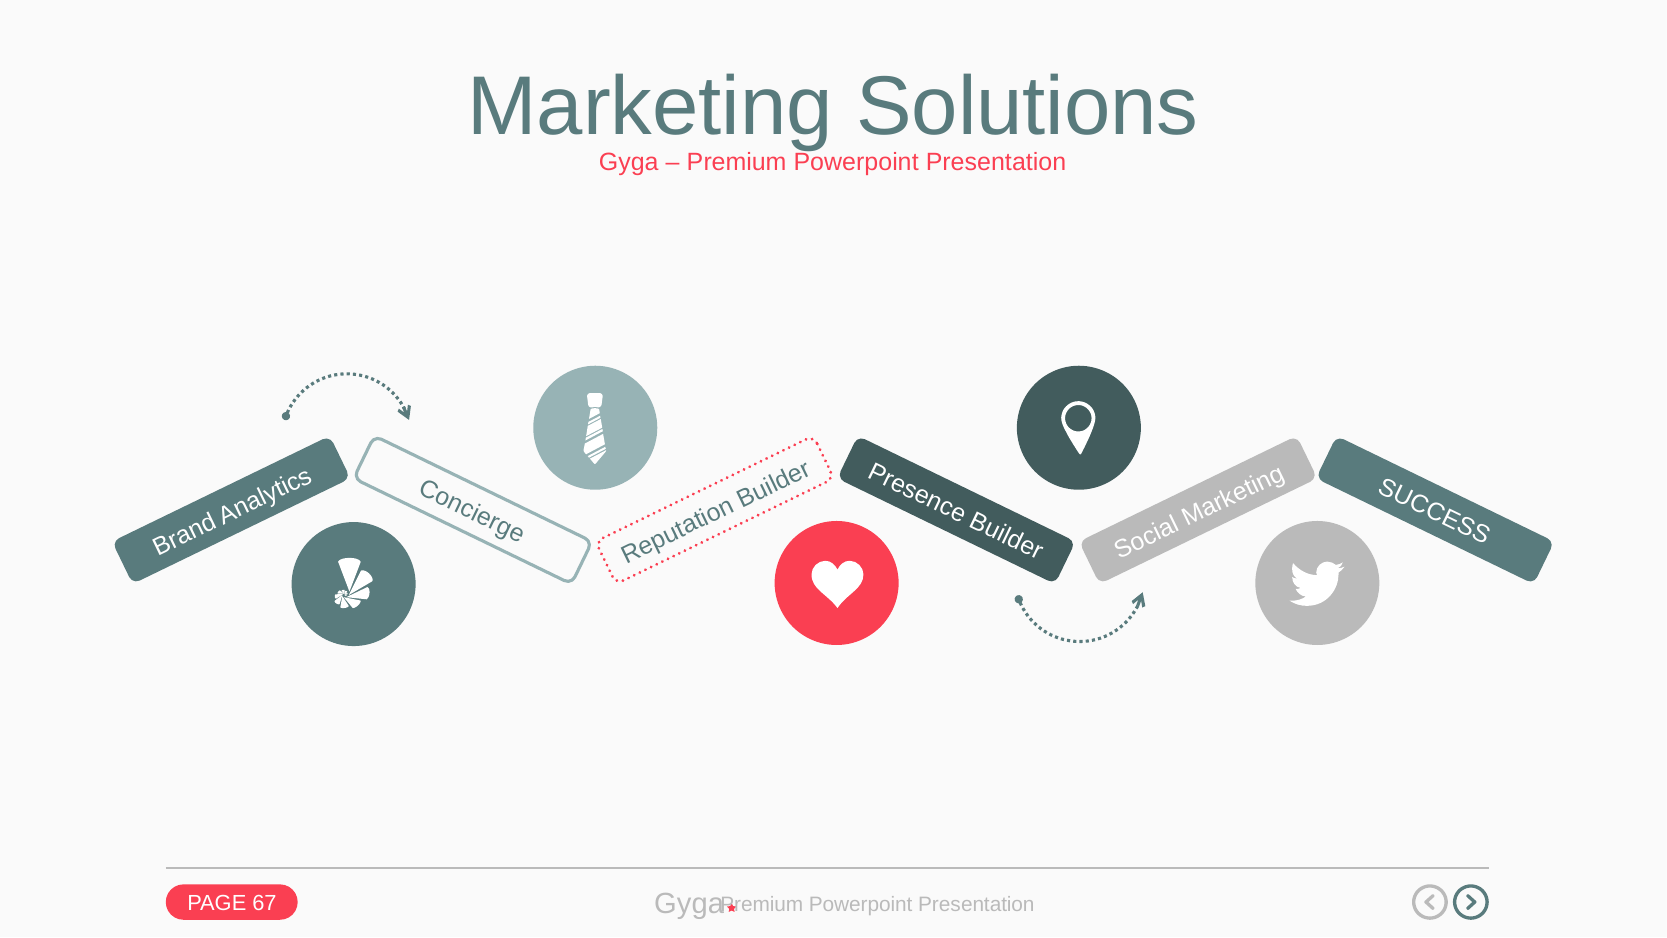

Marketing Solutions
Gyga – Premium Powerpoint Presentation

Brand Analytics
Concierge
Reputation Builder
Presence Builder
Social Marketing
SUCCESS